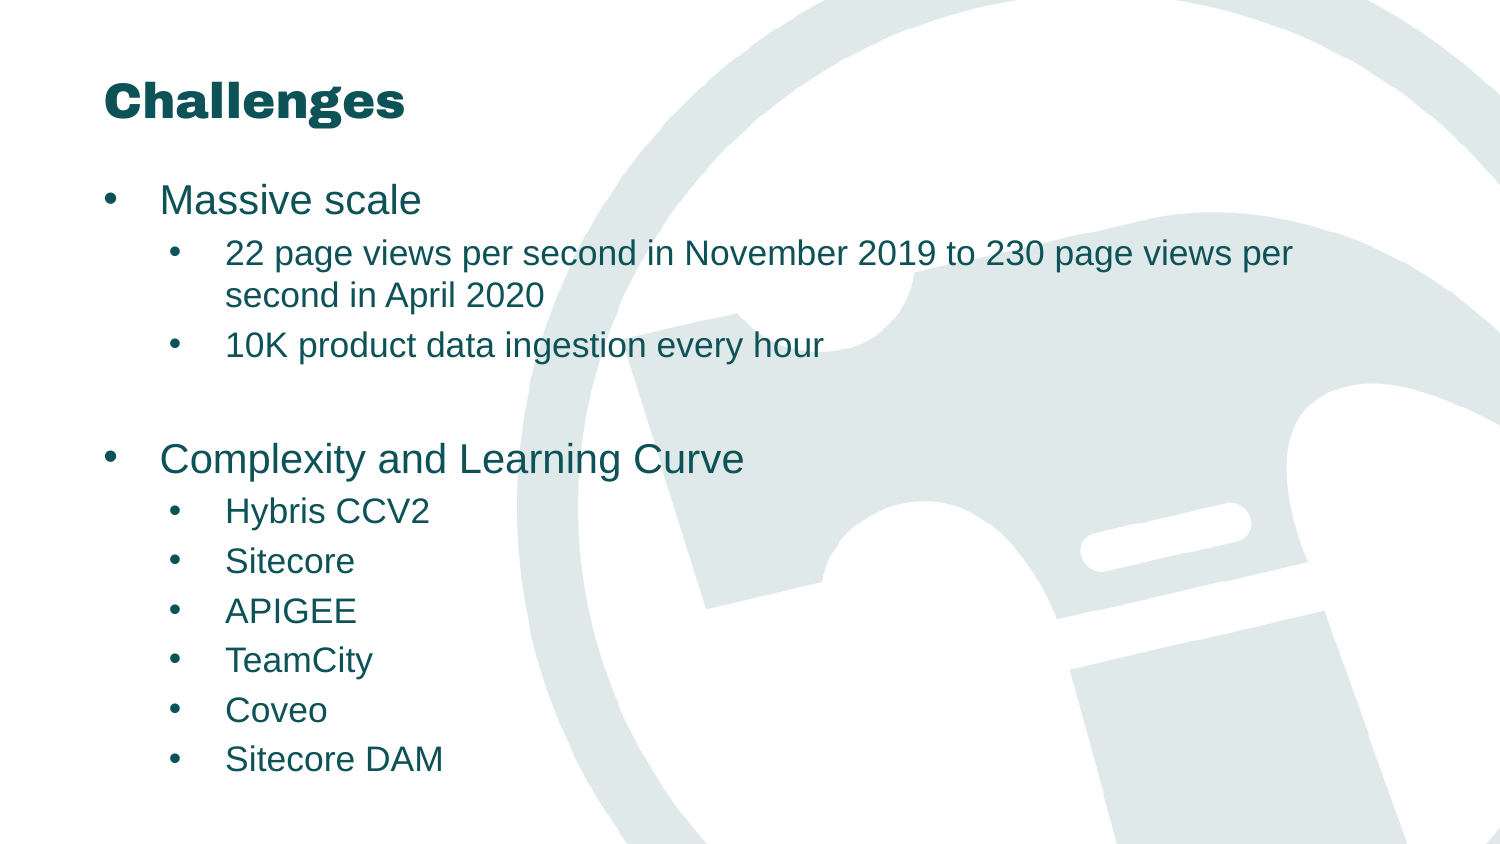

Challenges
Massive scale
22 page views per second in November 2019 to 230 page views per second in April 2020
10K product data ingestion every hour

Complexity and Learning Curve
Hybris CCV2
Sitecore
APIGEE
TeamCity
Coveo
Sitecore DAM